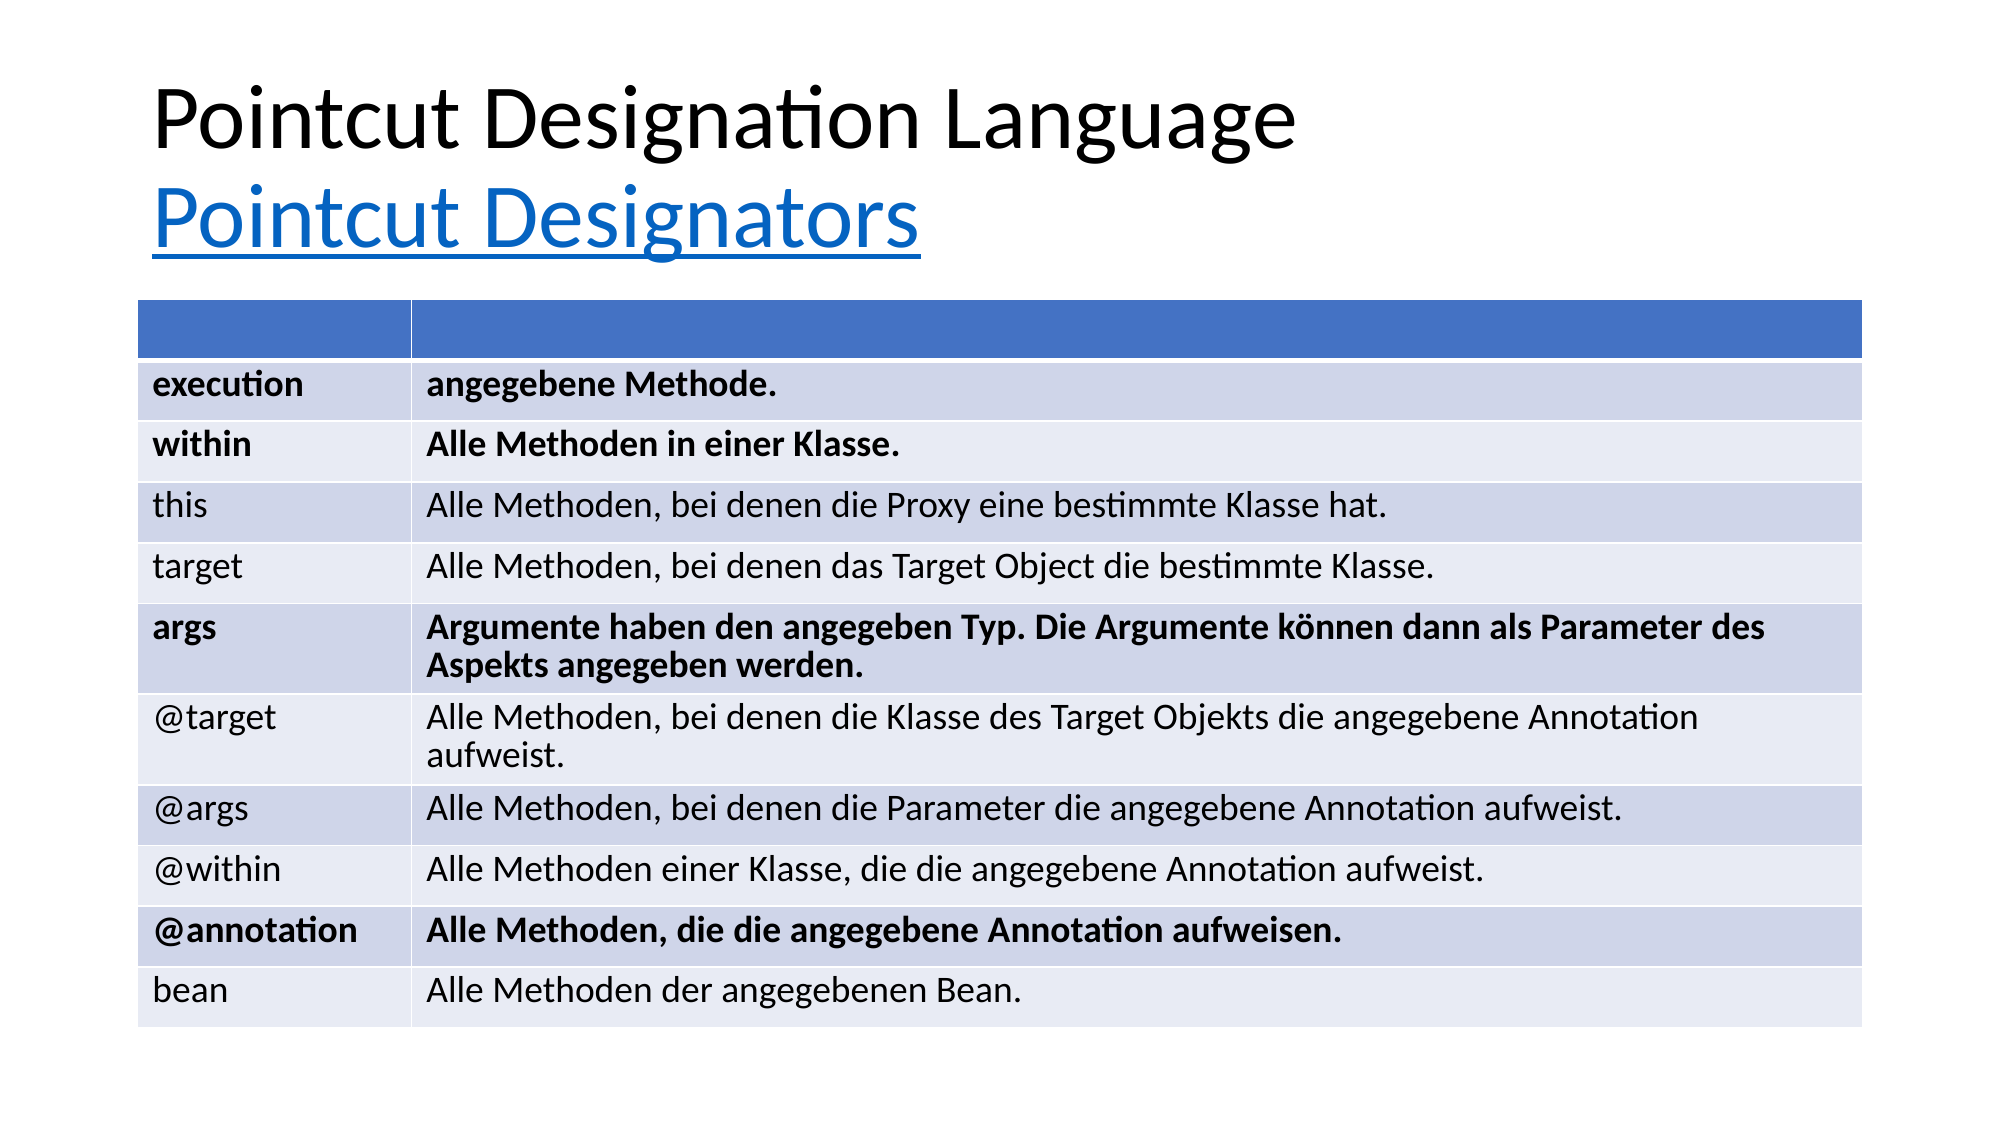

# Pointcut Designation Language Pointcut Designators
|  |  |
| --- | --- |
| execution | angegebene Methode. |
| within | Alle Methoden in einer Klasse. |
| this | Alle Methoden, bei denen die Proxy eine bestimmte Klasse hat. |
| target | Alle Methoden, bei denen das Target Object die bestimmte Klasse. |
| args | Argumente haben den angegeben Typ. Die Argumente können dann als Parameter des Aspekts angegeben werden. |
| @target | Alle Methoden, bei denen die Klasse des Target Objekts die angegebene Annotation aufweist. |
| @args | Alle Methoden, bei denen die Parameter die angegebene Annotation aufweist. |
| @within | Alle Methoden einer Klasse, die die angegebene Annotation aufweist. |
| @annotation | Alle Methoden, die die angegebene Annotation aufweisen. |
| bean | Alle Methoden der angegebenen Bean. |